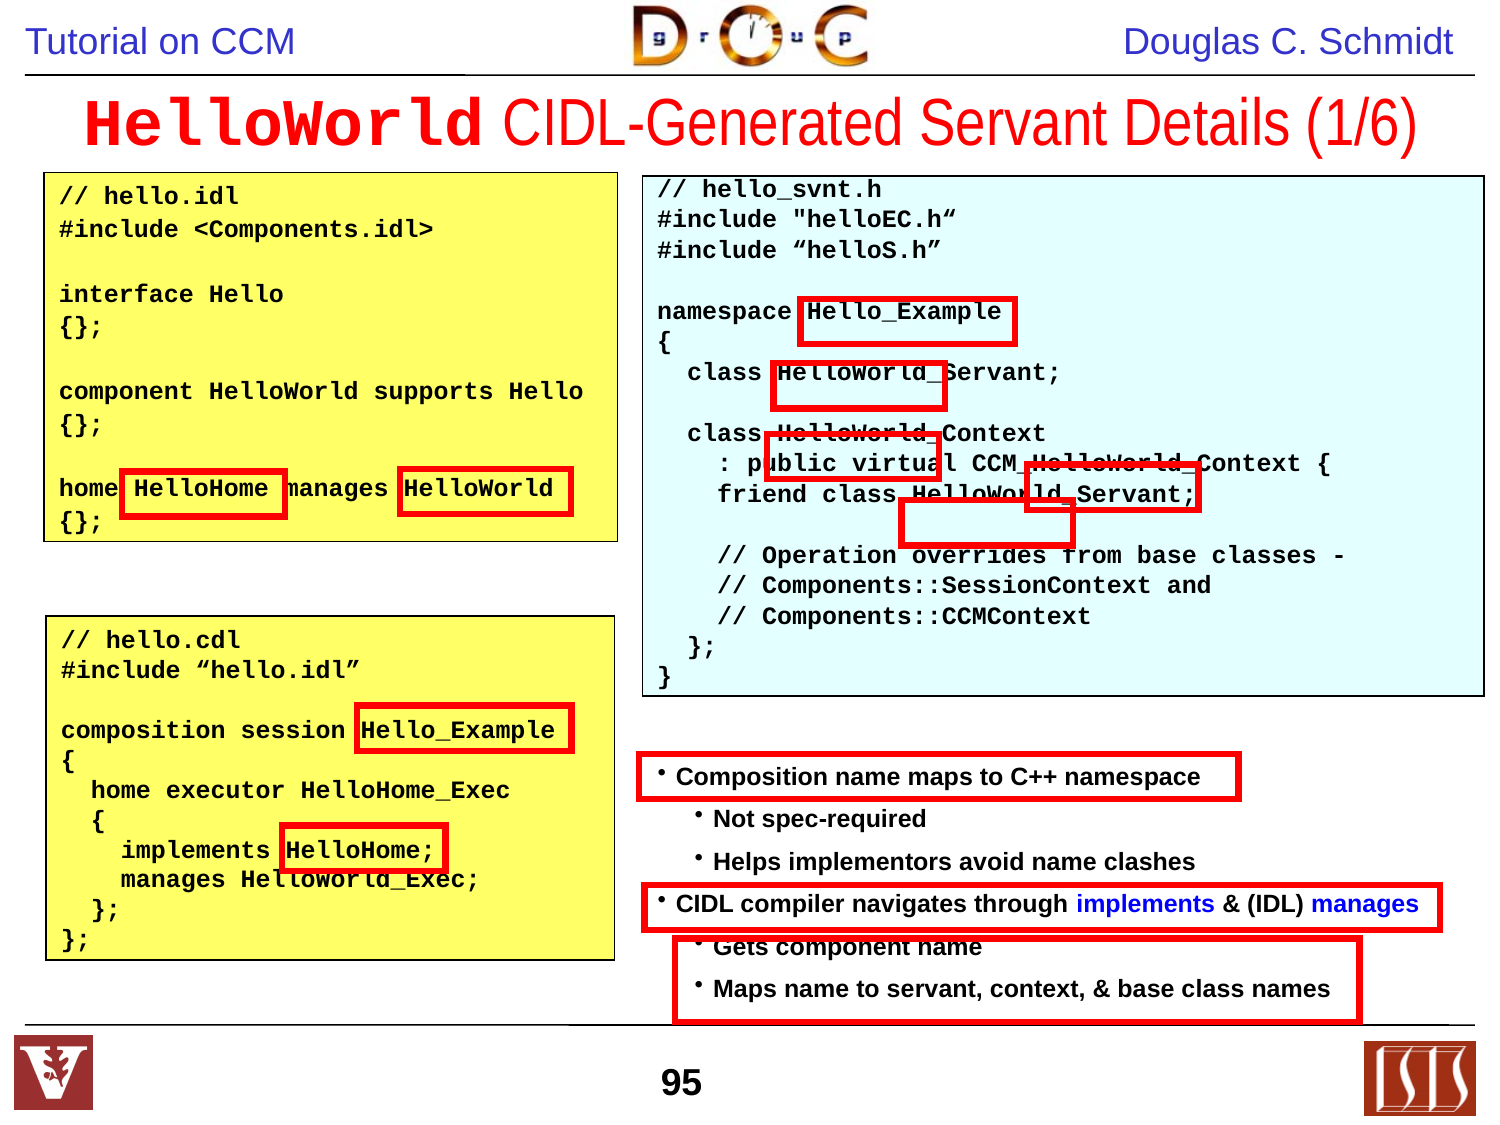

# HelloWorld CIDL-Generated Servant Details (1/6)
// hello.idl
#include <Components.idl>

interface Hello
{};

component HelloWorld supports Hello
{};

home HelloHome manages HelloWorld
{};
// hello_svnt.h
#include "helloEC.h“
#include “helloS.h”

namespace Hello_Example
{
  class HelloWorld_Servant;

  class HelloWorld_Context
    : public virtual CCM_HelloWorld_Context {
    friend class HelloWorld_Servant;

    // Operation overrides from base classes -
    // Components::SessionContext and
    // Components::CCMContext
  };
}

// hello.cdl
#include “hello.idl”

composition session Hello_Example
{
  home executor HelloHome_Exec
  {
    implements HelloHome;
    manages HelloWorld_Exec;
  };
};

Composition name maps to C++ namespace
Not spec-required
Helps implementors avoid name clashes
CIDL compiler navigates through implements & (IDL) manages
Gets component name
Maps name to servant, context, & base class names